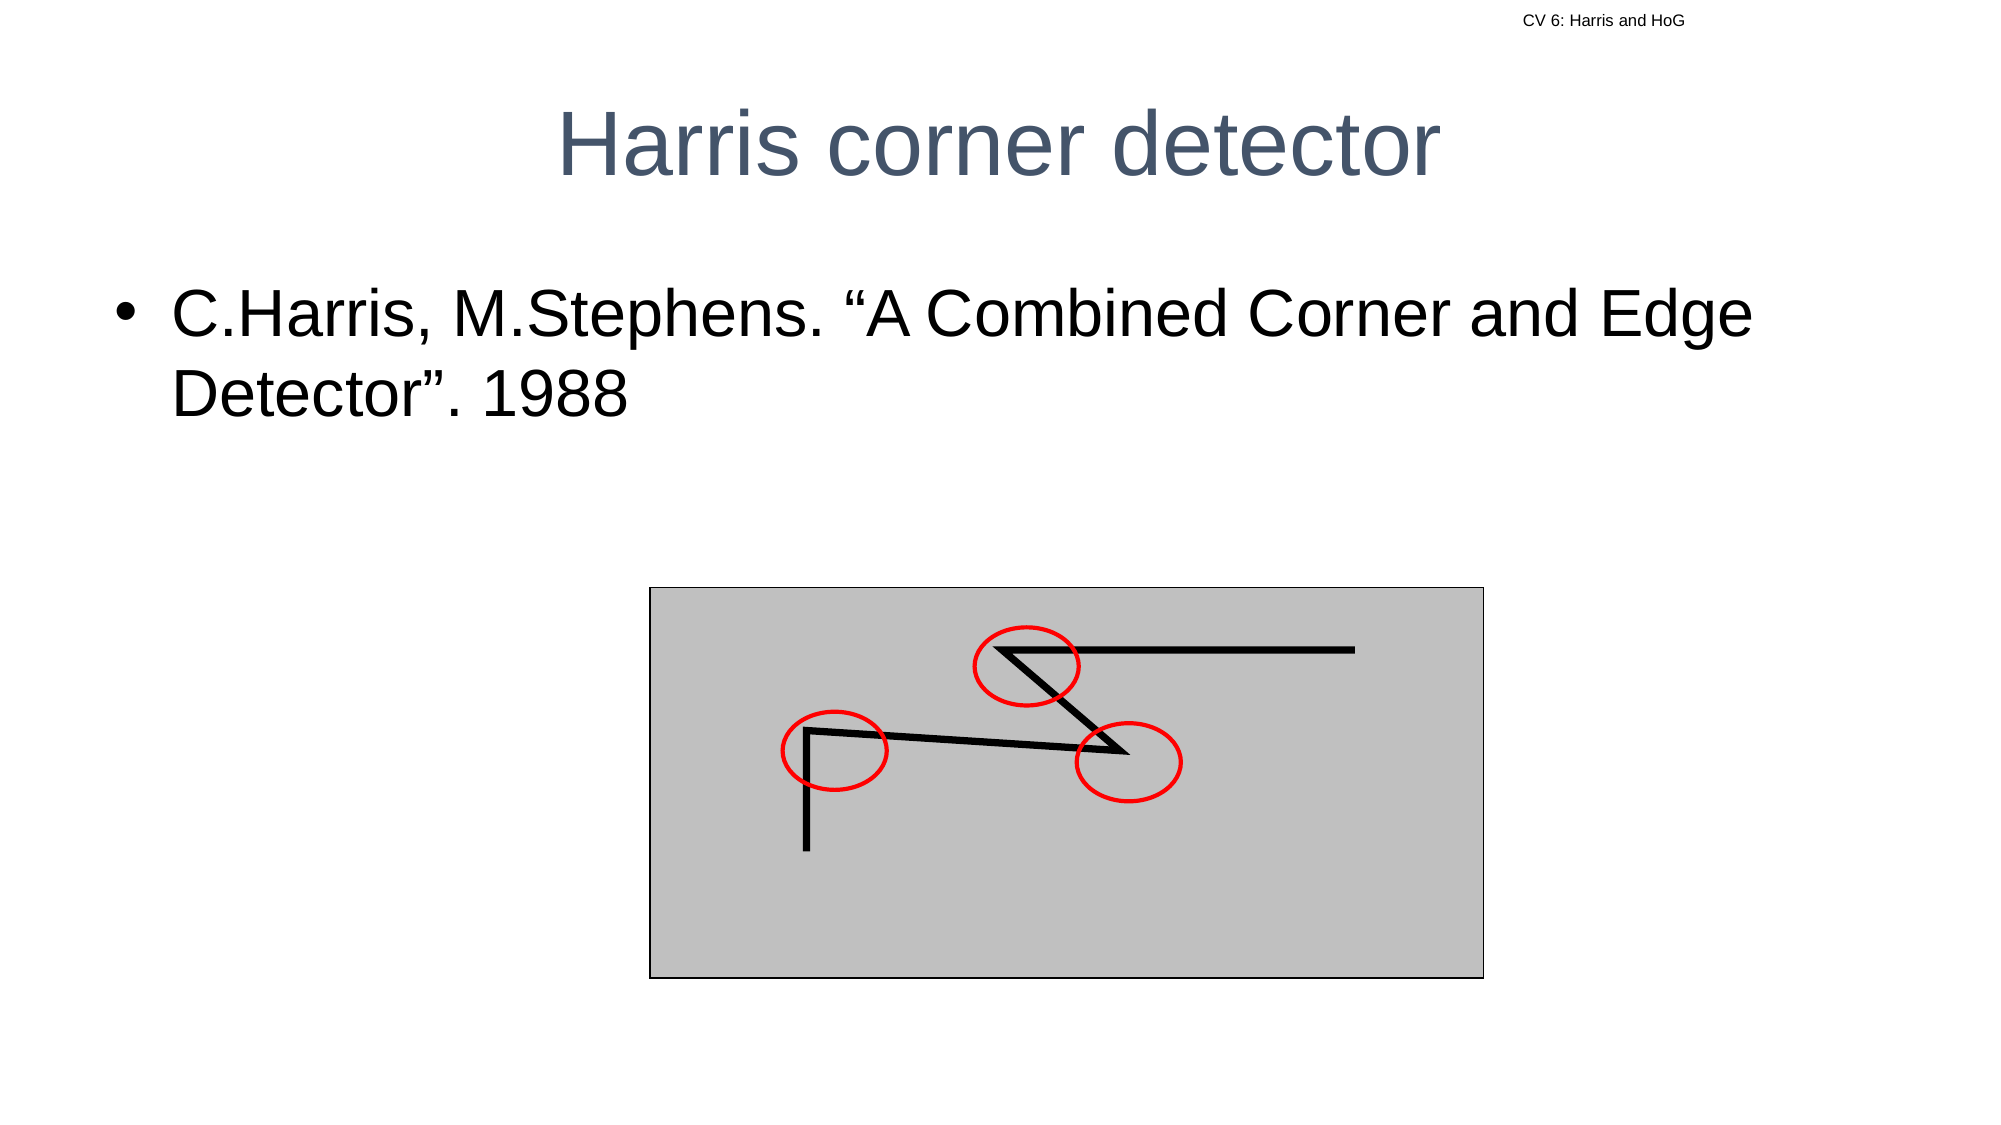

# Harris corner detector
C.Harris, M.Stephens. “A Combined Corner and Edge Detector”. 1988